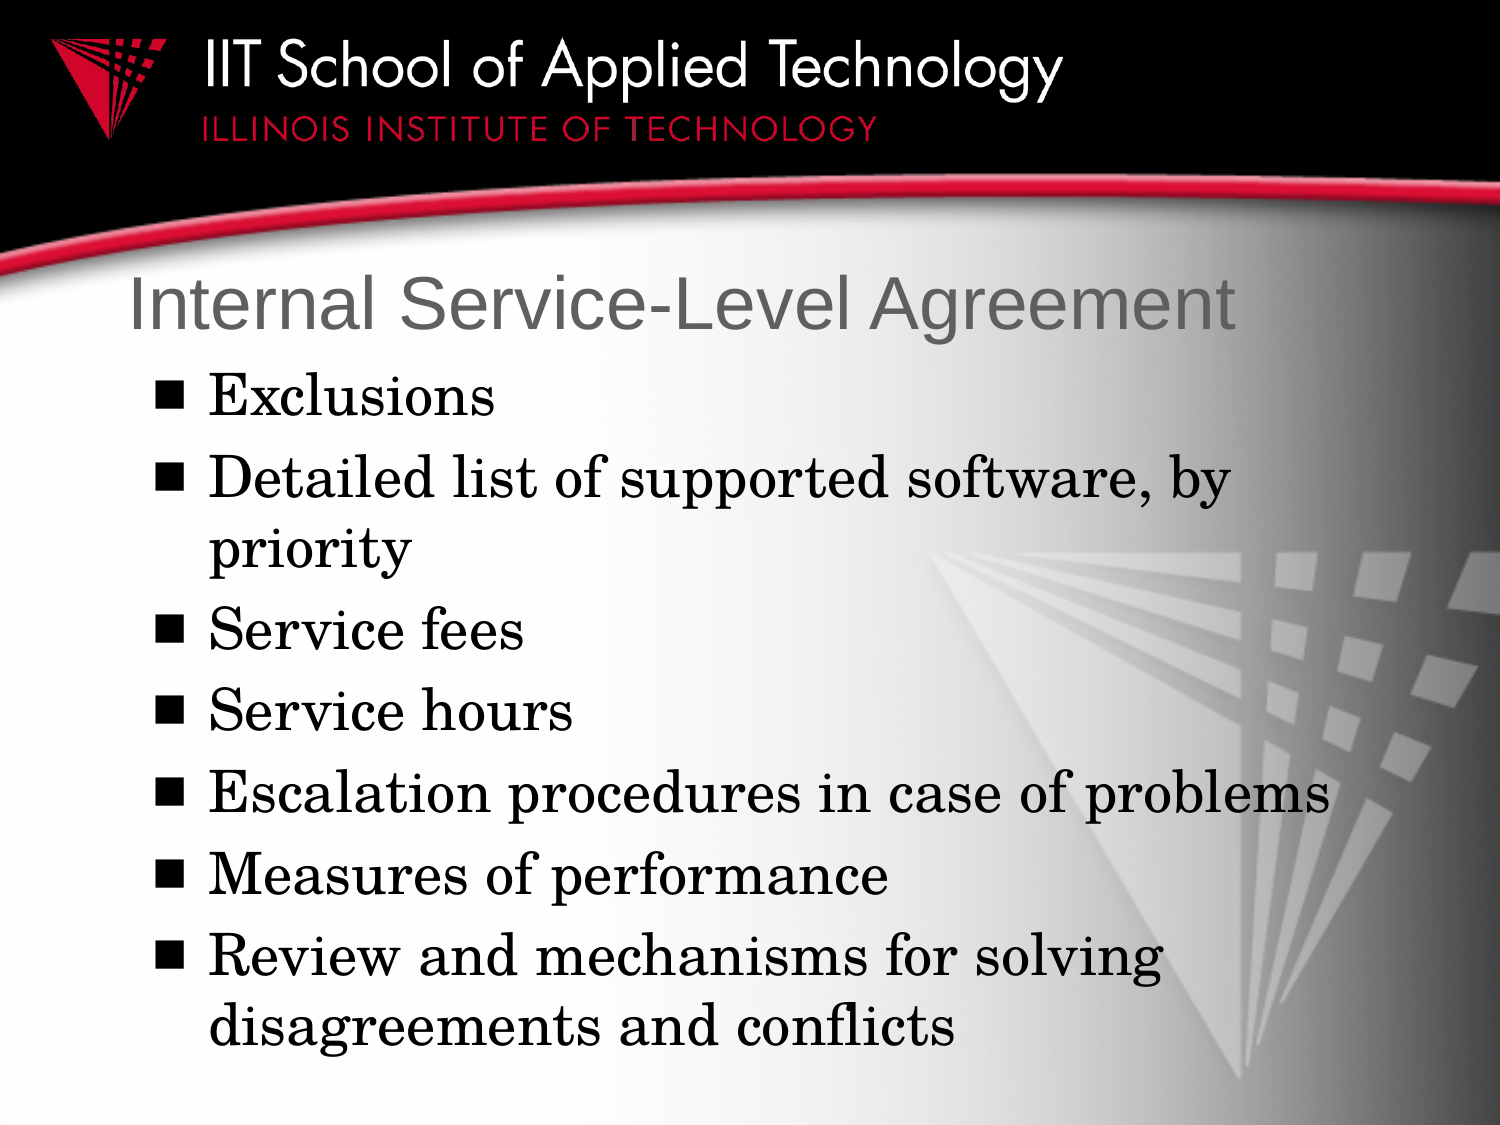

# Internal Service-Level Agreement
Exclusions
Detailed list of supported software, by priority
Service fees
Service hours
Escalation procedures in case of problems
Measures of performance
Review and mechanisms for solving disagreements and conflicts